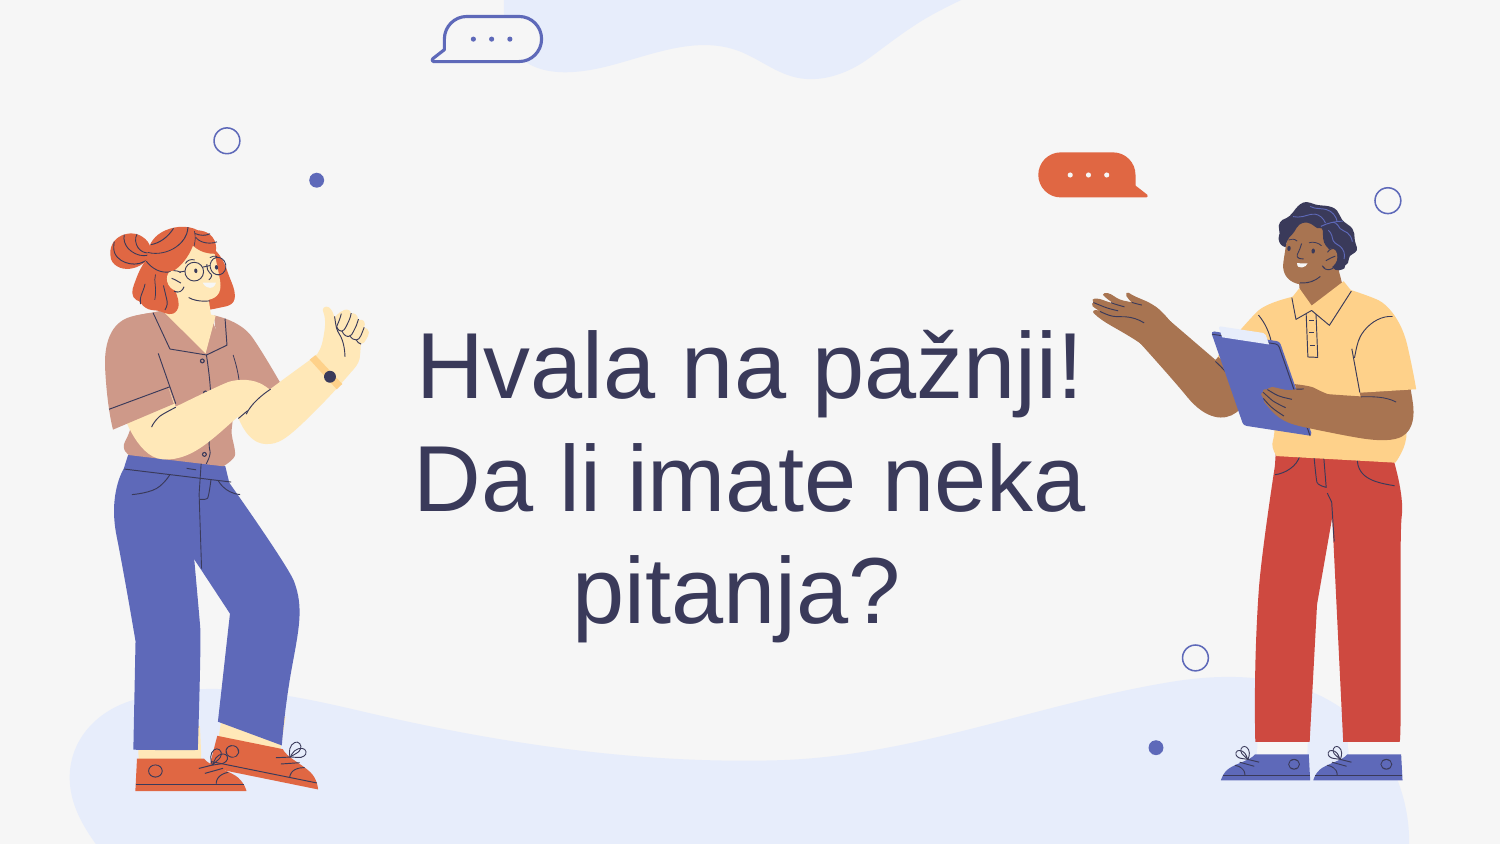

# Hvala na pažnji! Da li imate neka pitanja?